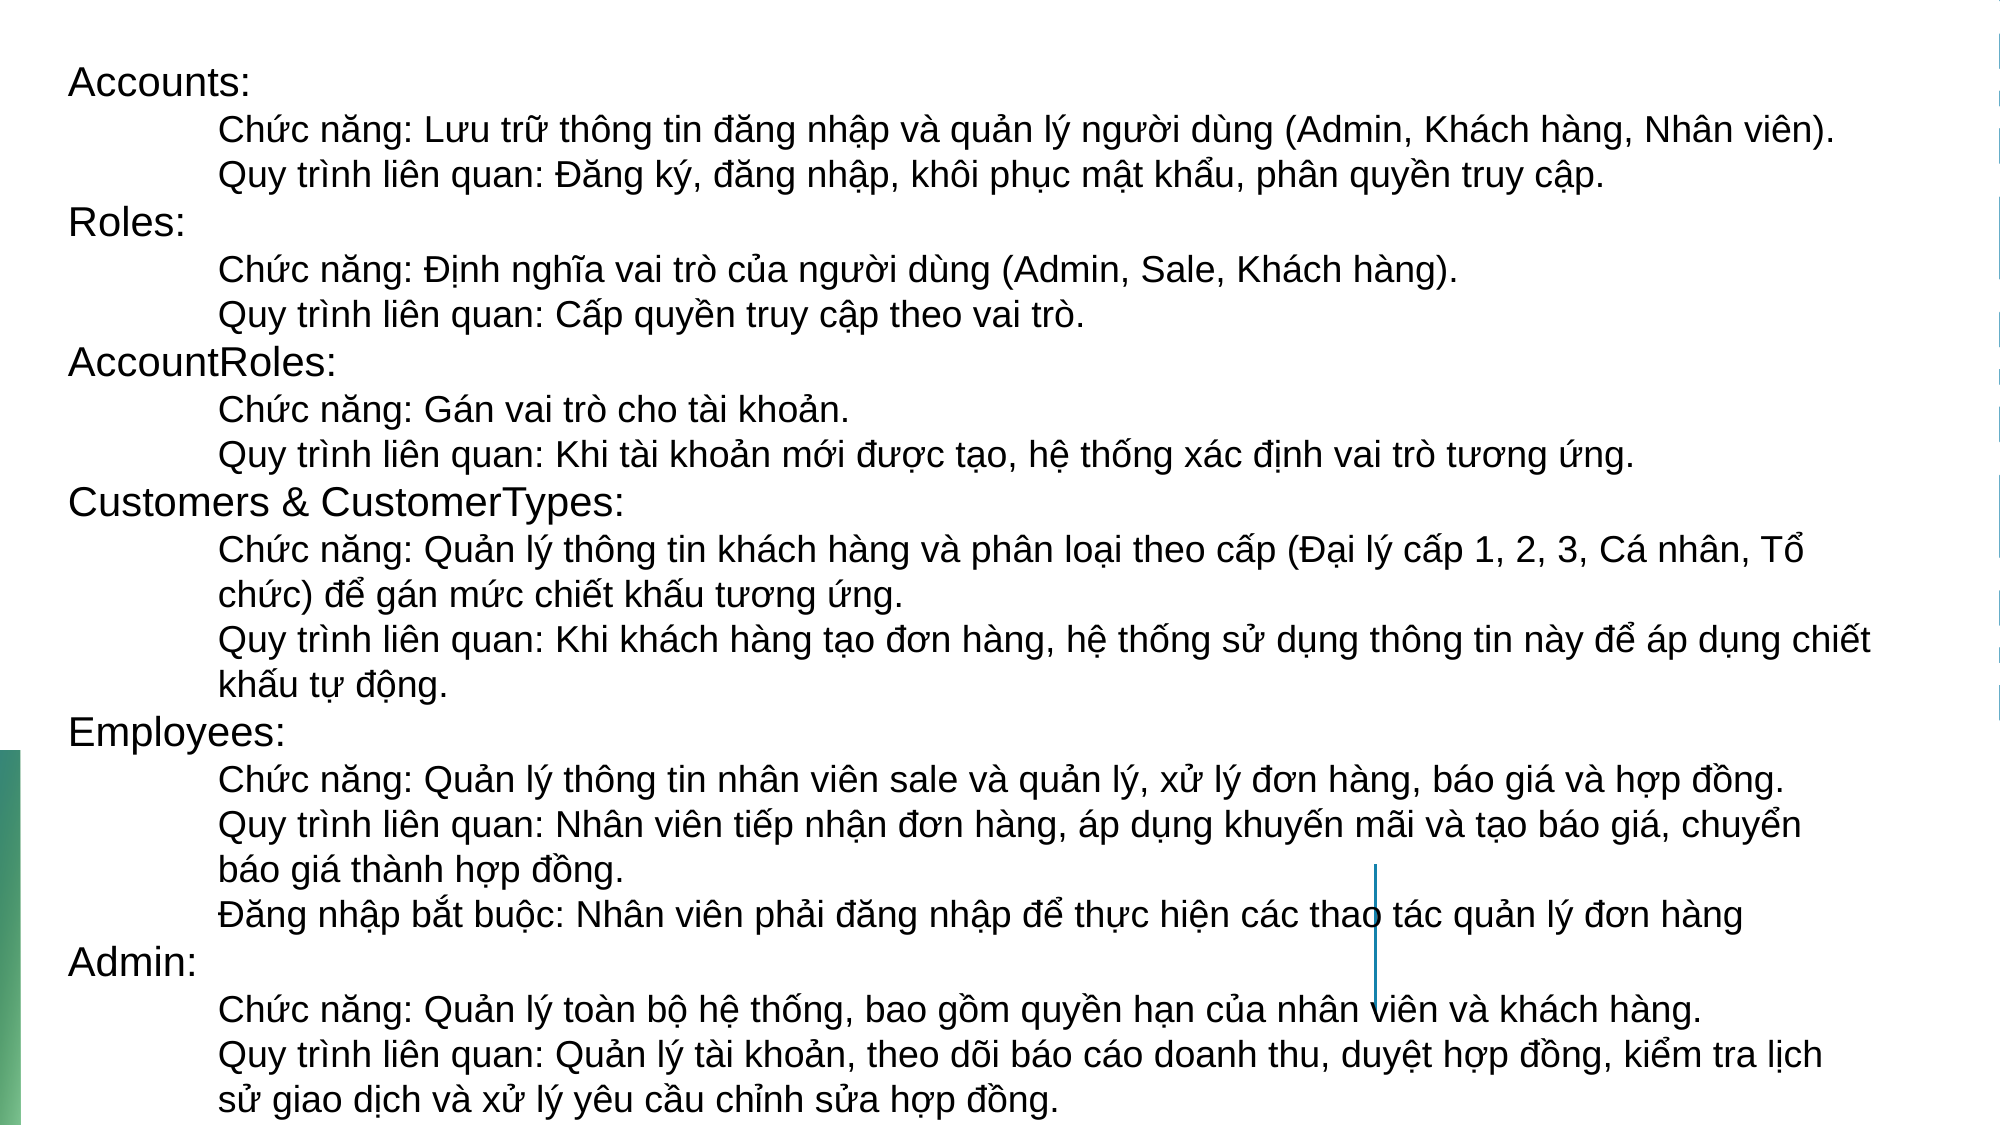

Accounts:
	Chức năng: Lưu trữ thông tin đăng nhập và quản lý người dùng (Admin, Khách hàng, Nhân viên).
	Quy trình liên quan: Đăng ký, đăng nhập, khôi phục mật khẩu, phân quyền truy cập.
Roles:
	Chức năng: Định nghĩa vai trò của người dùng (Admin, Sale, Khách hàng).
	Quy trình liên quan: Cấp quyền truy cập theo vai trò.
AccountRoles:
	Chức năng: Gán vai trò cho tài khoản.
	Quy trình liên quan: Khi tài khoản mới được tạo, hệ thống xác định vai trò tương ứng.
Customers & CustomerTypes:
Chức năng: Quản lý thông tin khách hàng và phân loại theo cấp (Đại lý cấp 1, 2, 3, Cá nhân, Tổ chức) để gán mức chiết khấu tương ứng.
Quy trình liên quan: Khi khách hàng tạo đơn hàng, hệ thống sử dụng thông tin này để áp dụng chiết khấu tự động.
Employees:
	Chức năng: Quản lý thông tin nhân viên sale và quản lý, xử lý đơn hàng, báo giá và hợp đồng.
Quy trình liên quan: Nhân viên tiếp nhận đơn hàng, áp dụng khuyến mãi và tạo báo giá, chuyển báo giá thành hợp đồng.
Đăng nhập bắt buộc: Nhân viên phải đăng nhập để thực hiện các thao tác quản lý đơn hàng
Admin:
Chức năng: Quản lý toàn bộ hệ thống, bao gồm quyền hạn của nhân viên và khách hàng.
Quy trình liên quan: Quản lý tài khoản, theo dõi báo cáo doanh thu, duyệt hợp đồng, kiểm tra lịch sử giao dịch và xử lý yêu cầu chỉnh sửa hợp đồng.